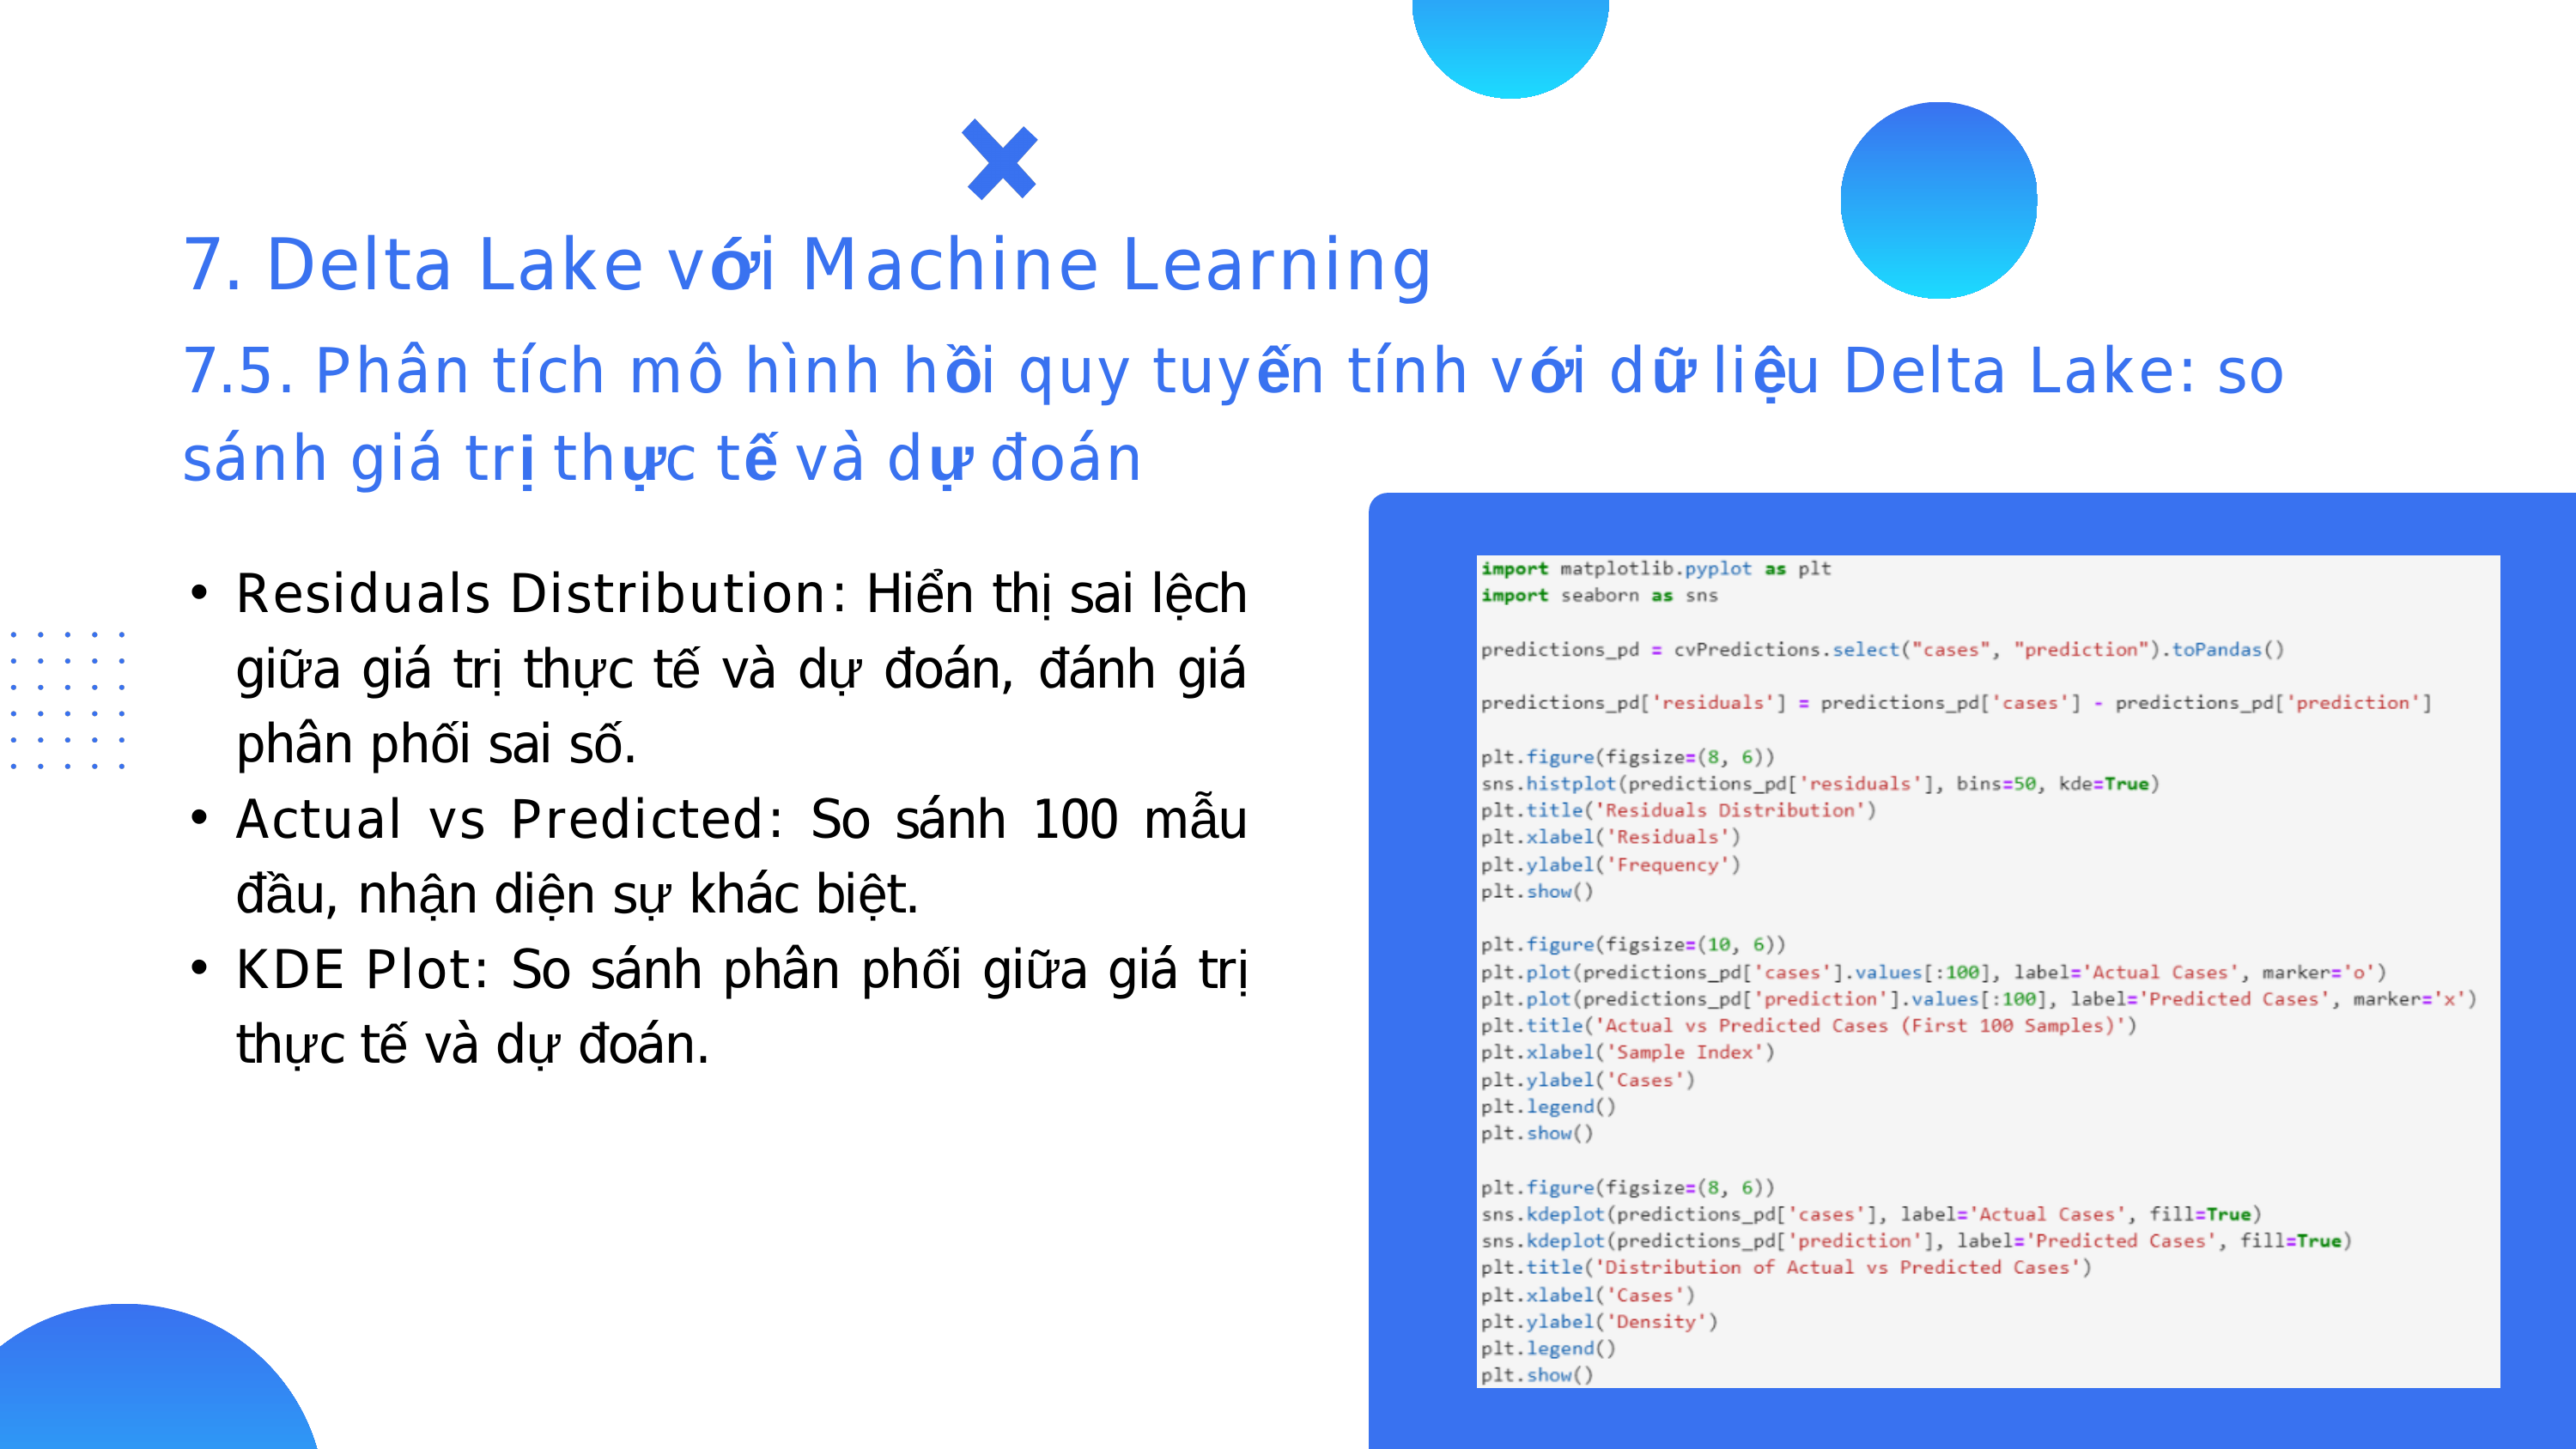

7. Delta Lake với Machine Learning
7.5. Phân tích mô hình hồi quy tuyến tính với dữ liệu Delta Lake: so sánh giá trị thực tế và dự đoán

Residuals Distribution: Hiển thị sai lệch giữa giá trị thực tế và dự đoán, đánh giá phân phối sai số.
Actual vs Predicted: So sánh 100 mẫu đầu, nhận diện sự khác biệt.
KDE Plot: So sánh phân phối giữa giá trị thực tế và dự đoán.